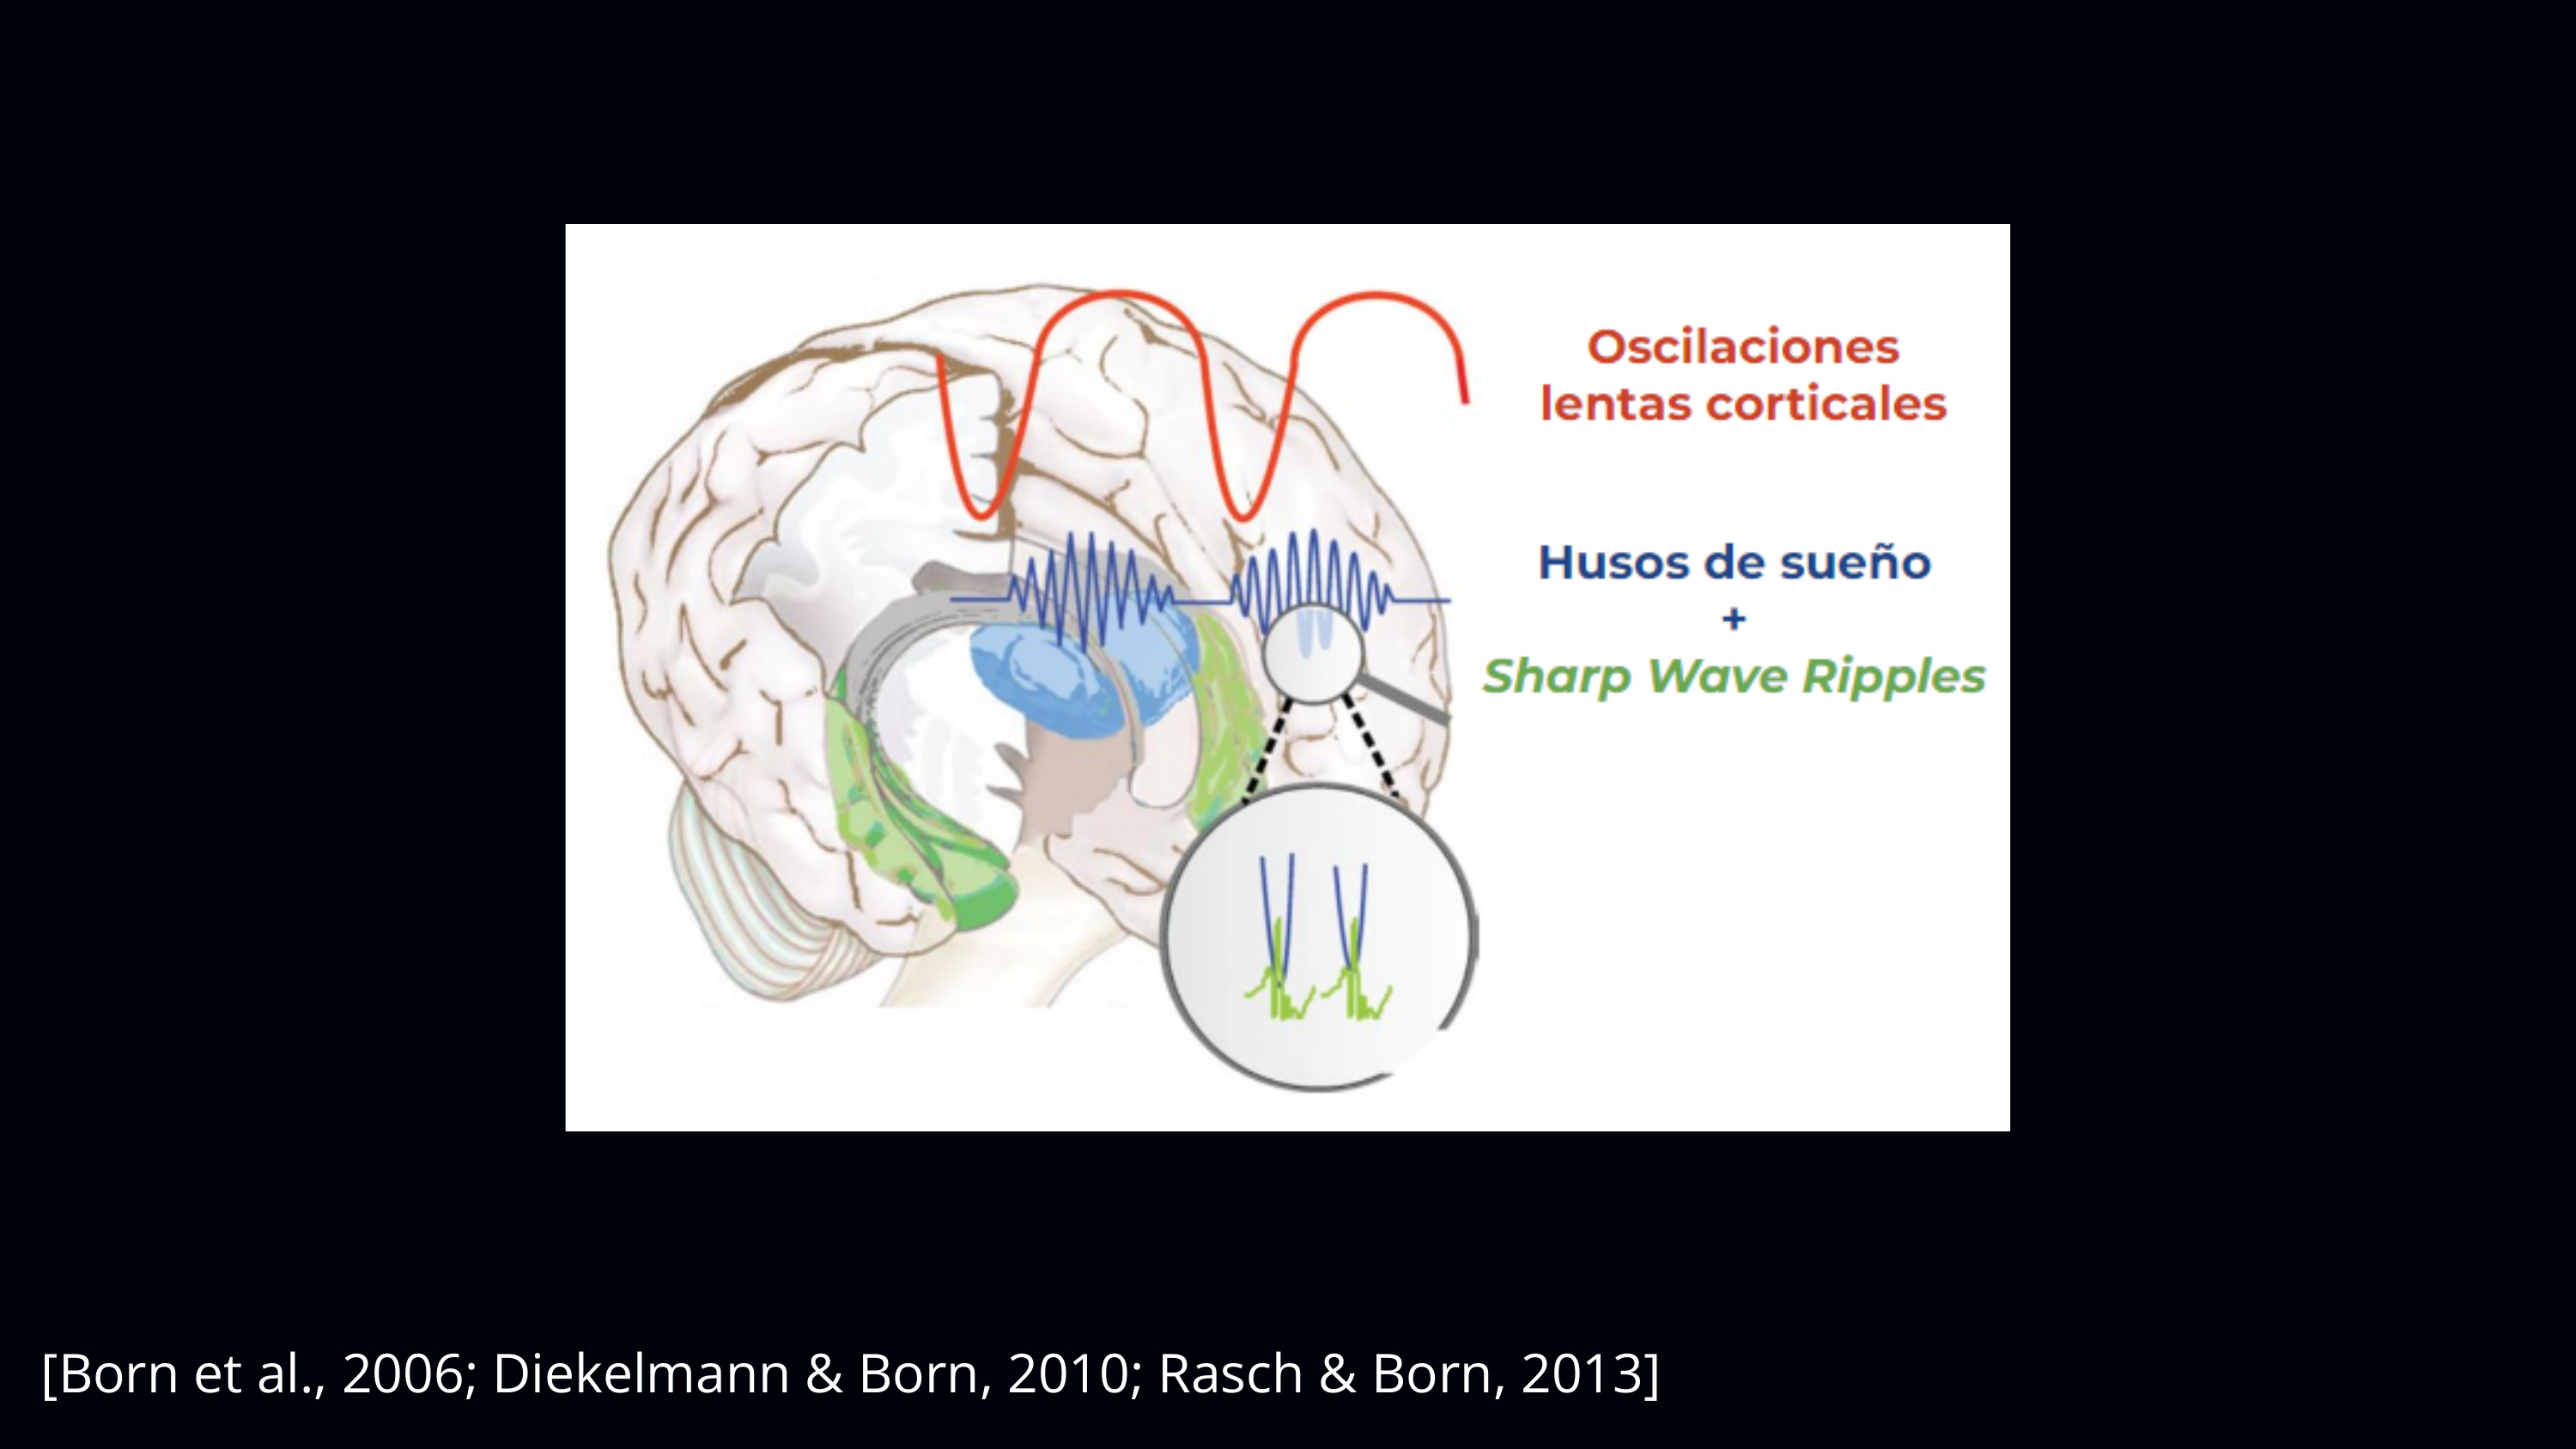

[Born et al., 2006; Diekelmann & Born, 2010; Rasch & Born, 2013]